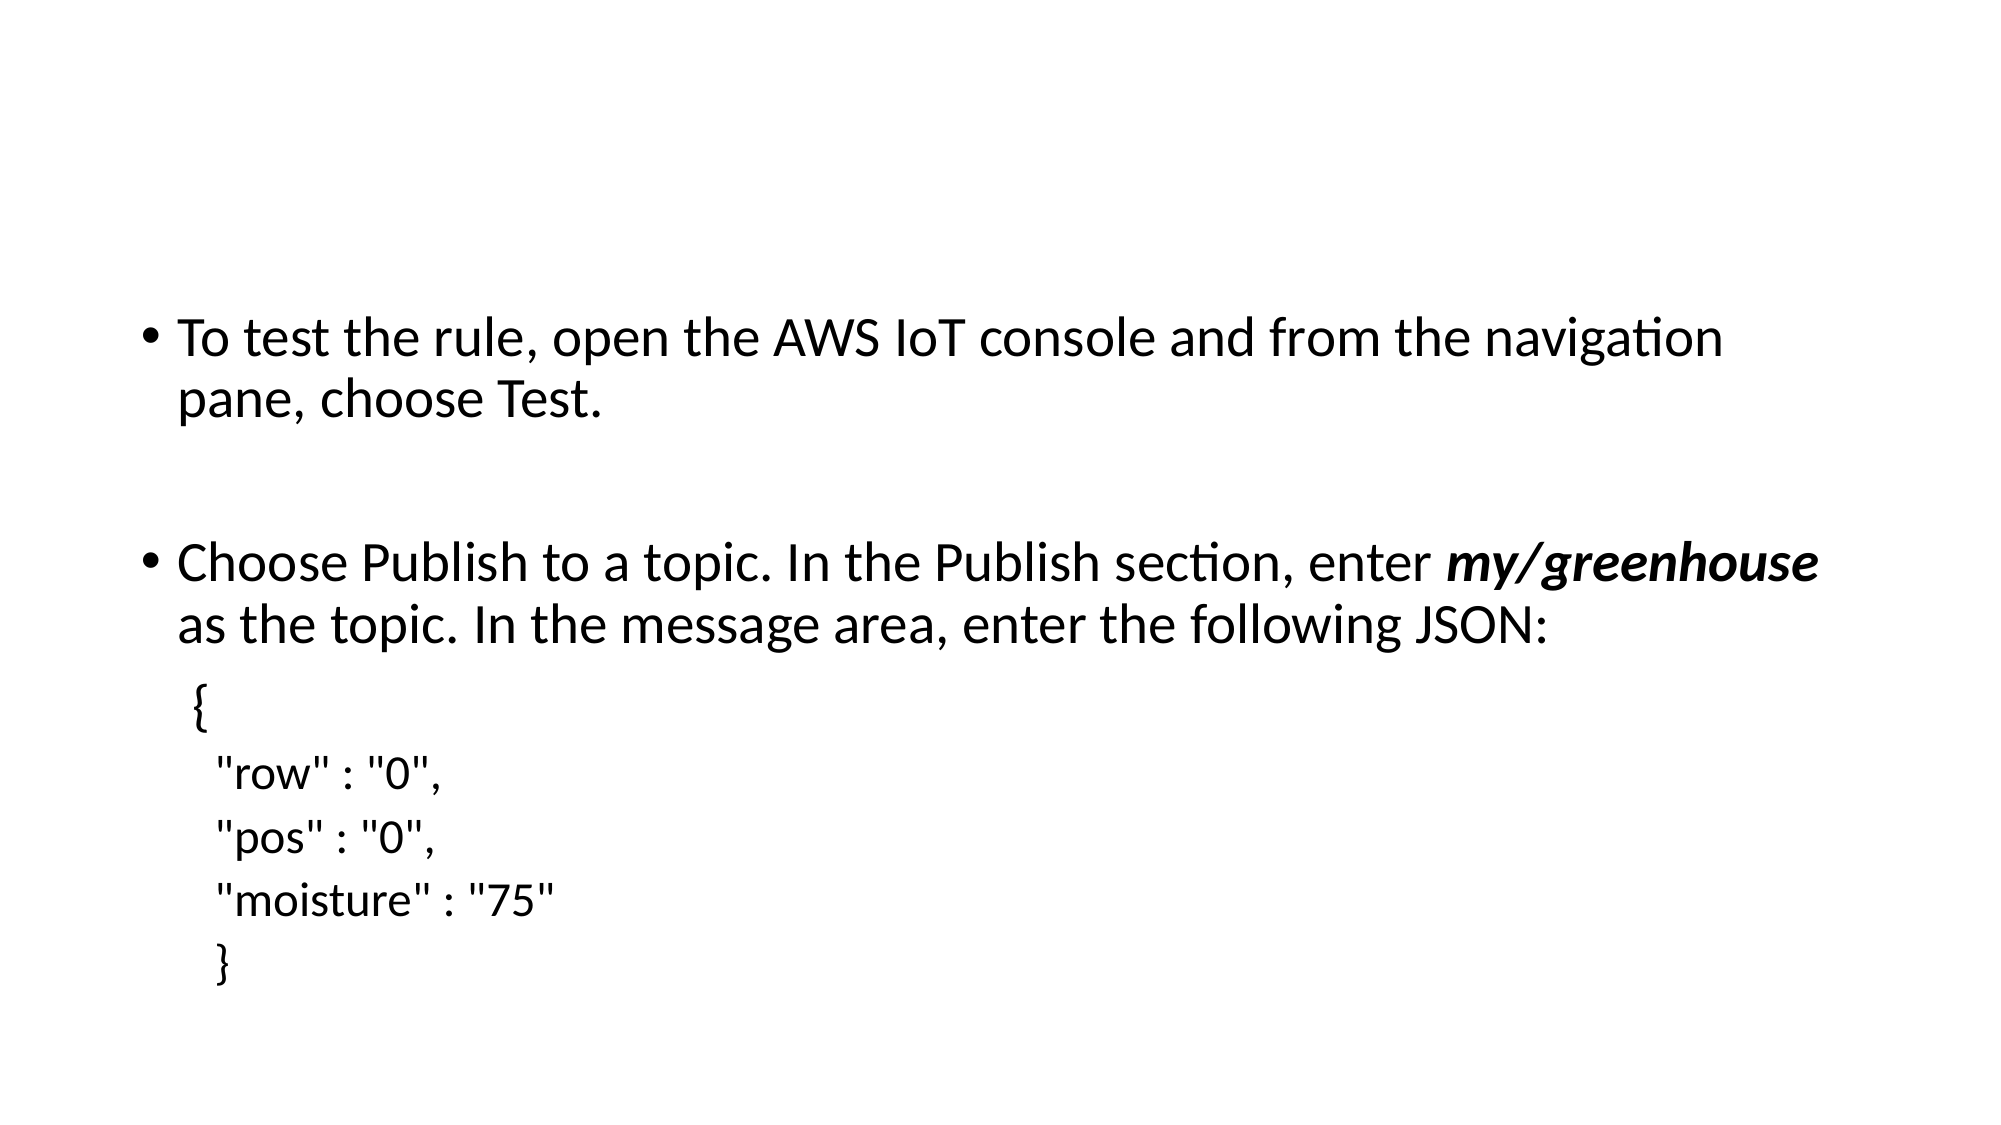

#
To test the rule, open the AWS IoT console and from the navigation pane, choose Test.

Choose Publish to a topic. In the Publish section, enter my/greenhouse as the topic. In the message area, enter the following JSON:
    {
"row" : "0",
"pos" : "0",
"moisture" : "75"
}